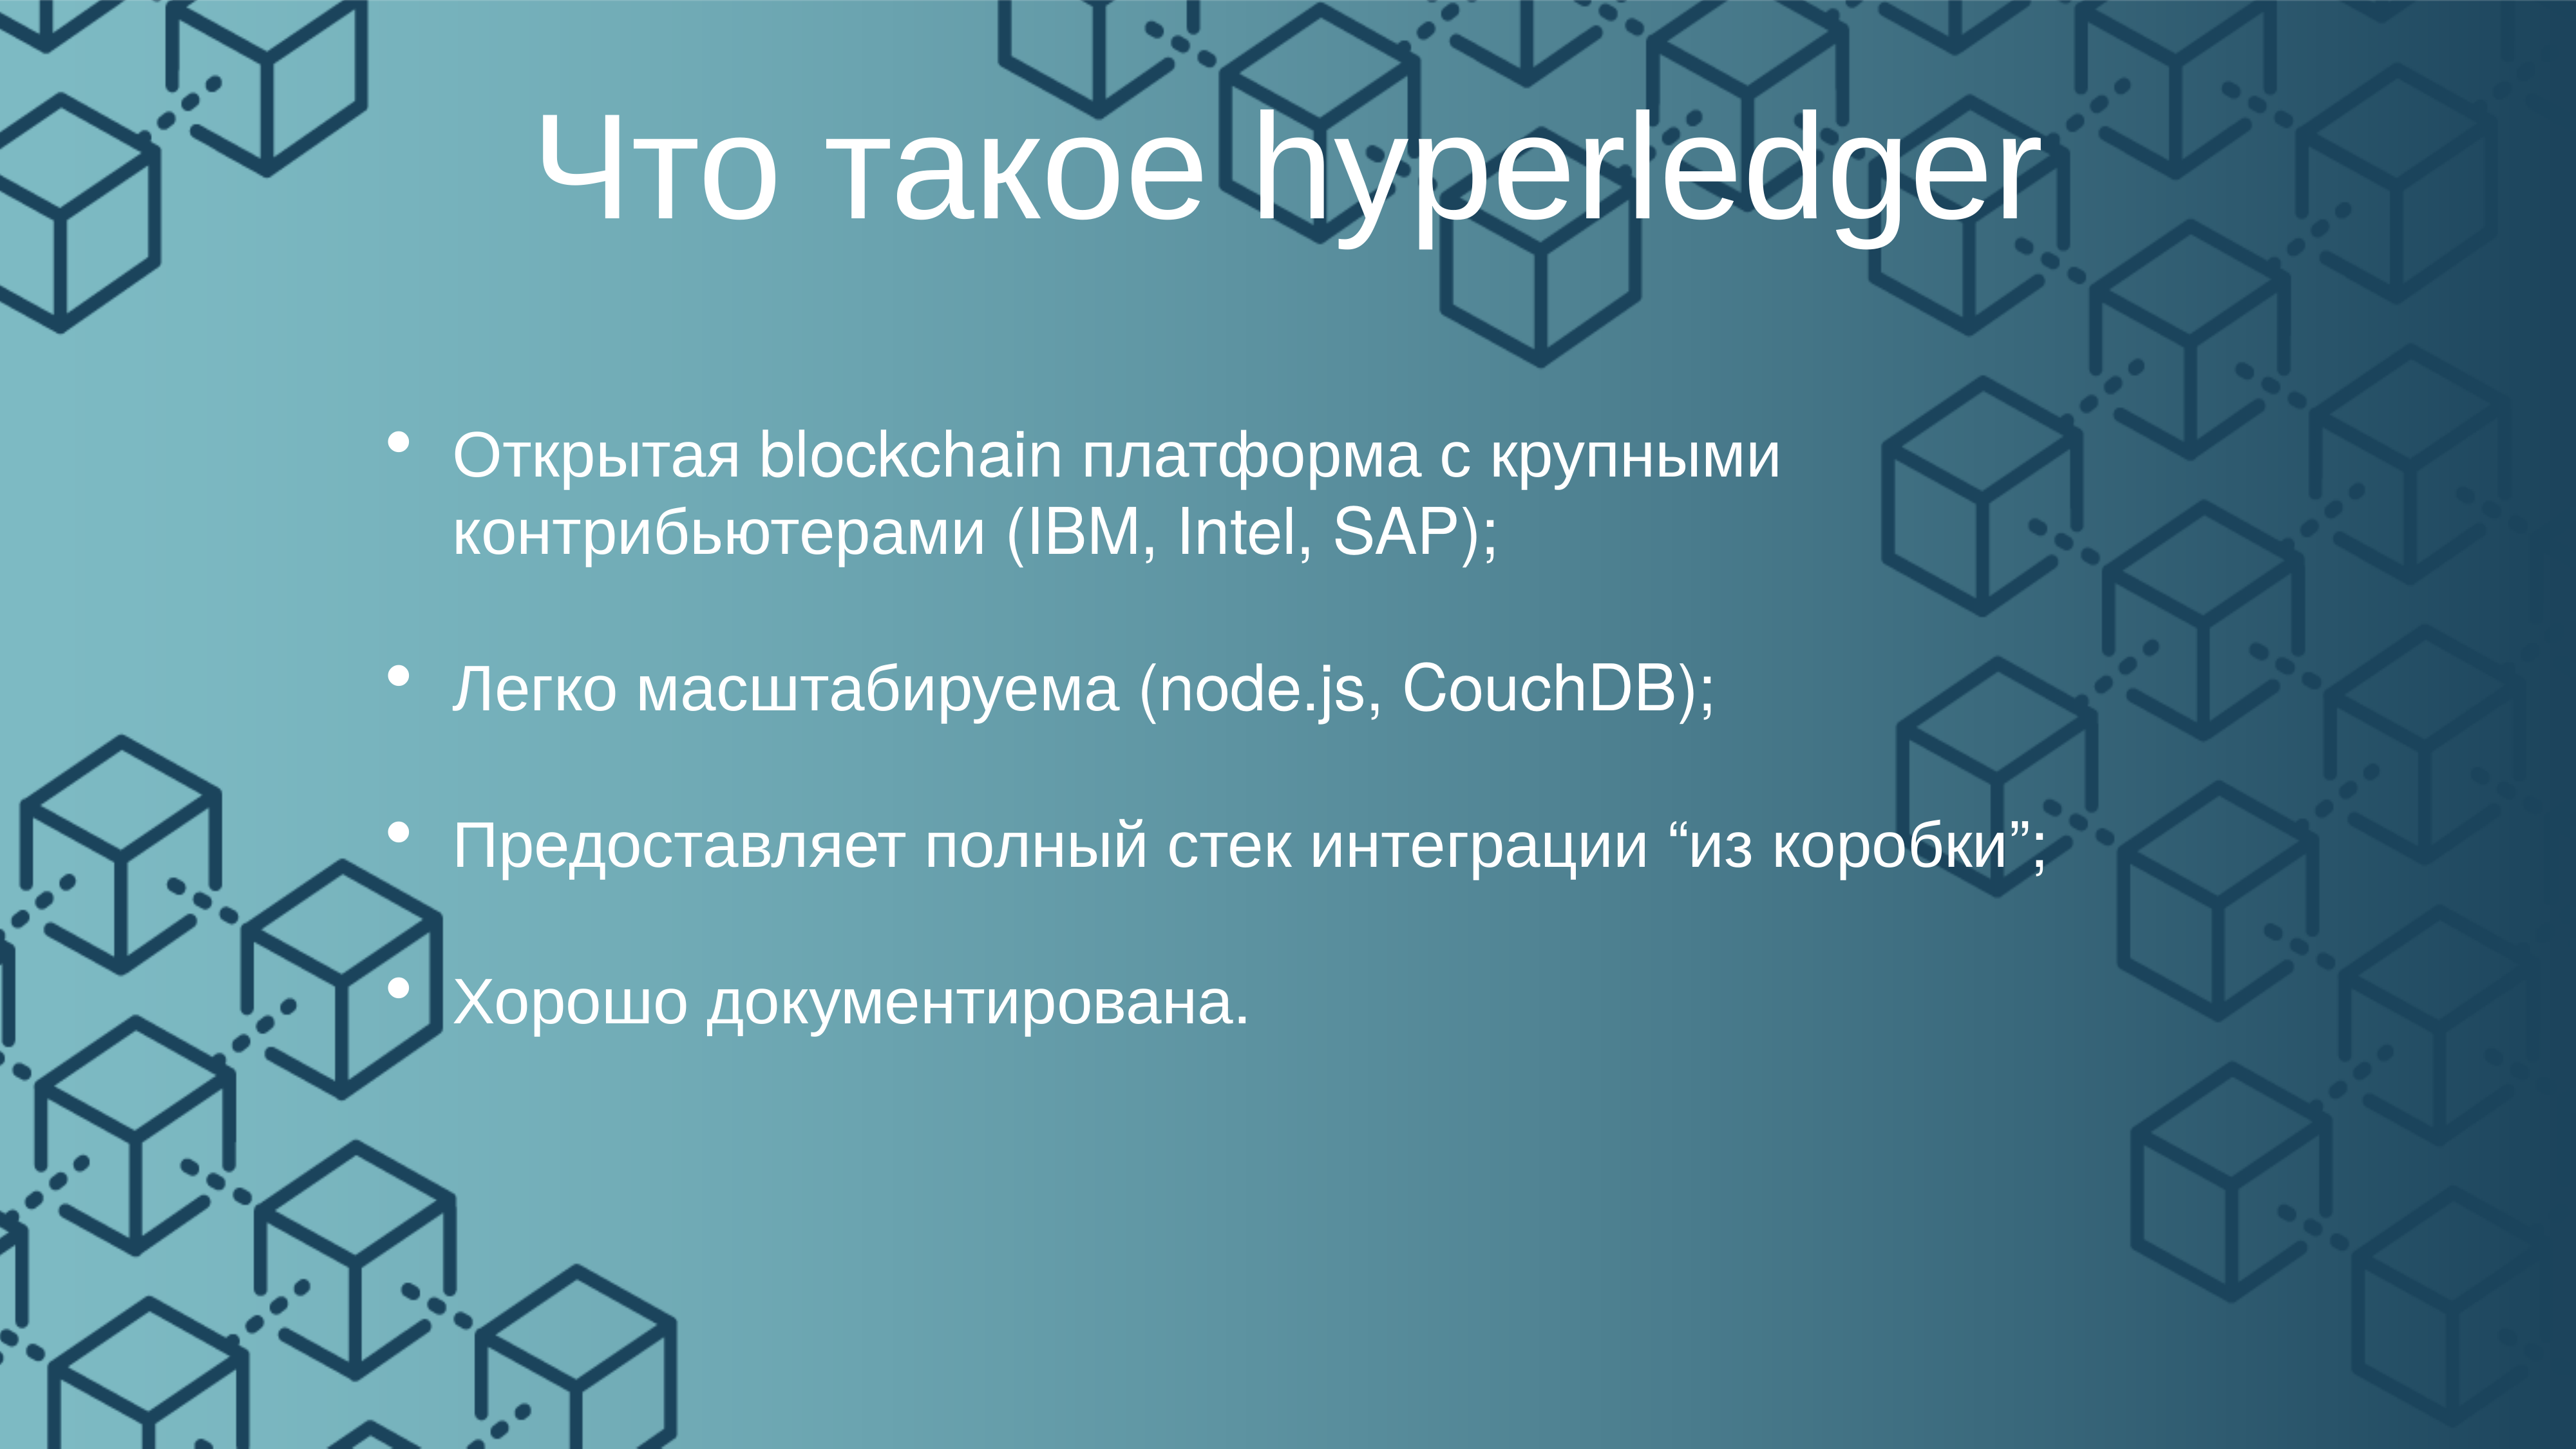

# Что такое hyperledger
Открытая blockchain платформа с крупными контрибьютерами (IBM, Intel, SAP);
Легко масштабируема (node.js, CouchDB);
Предоставляет полный стек интеграции “из коробки”;
Хорошо документирована.